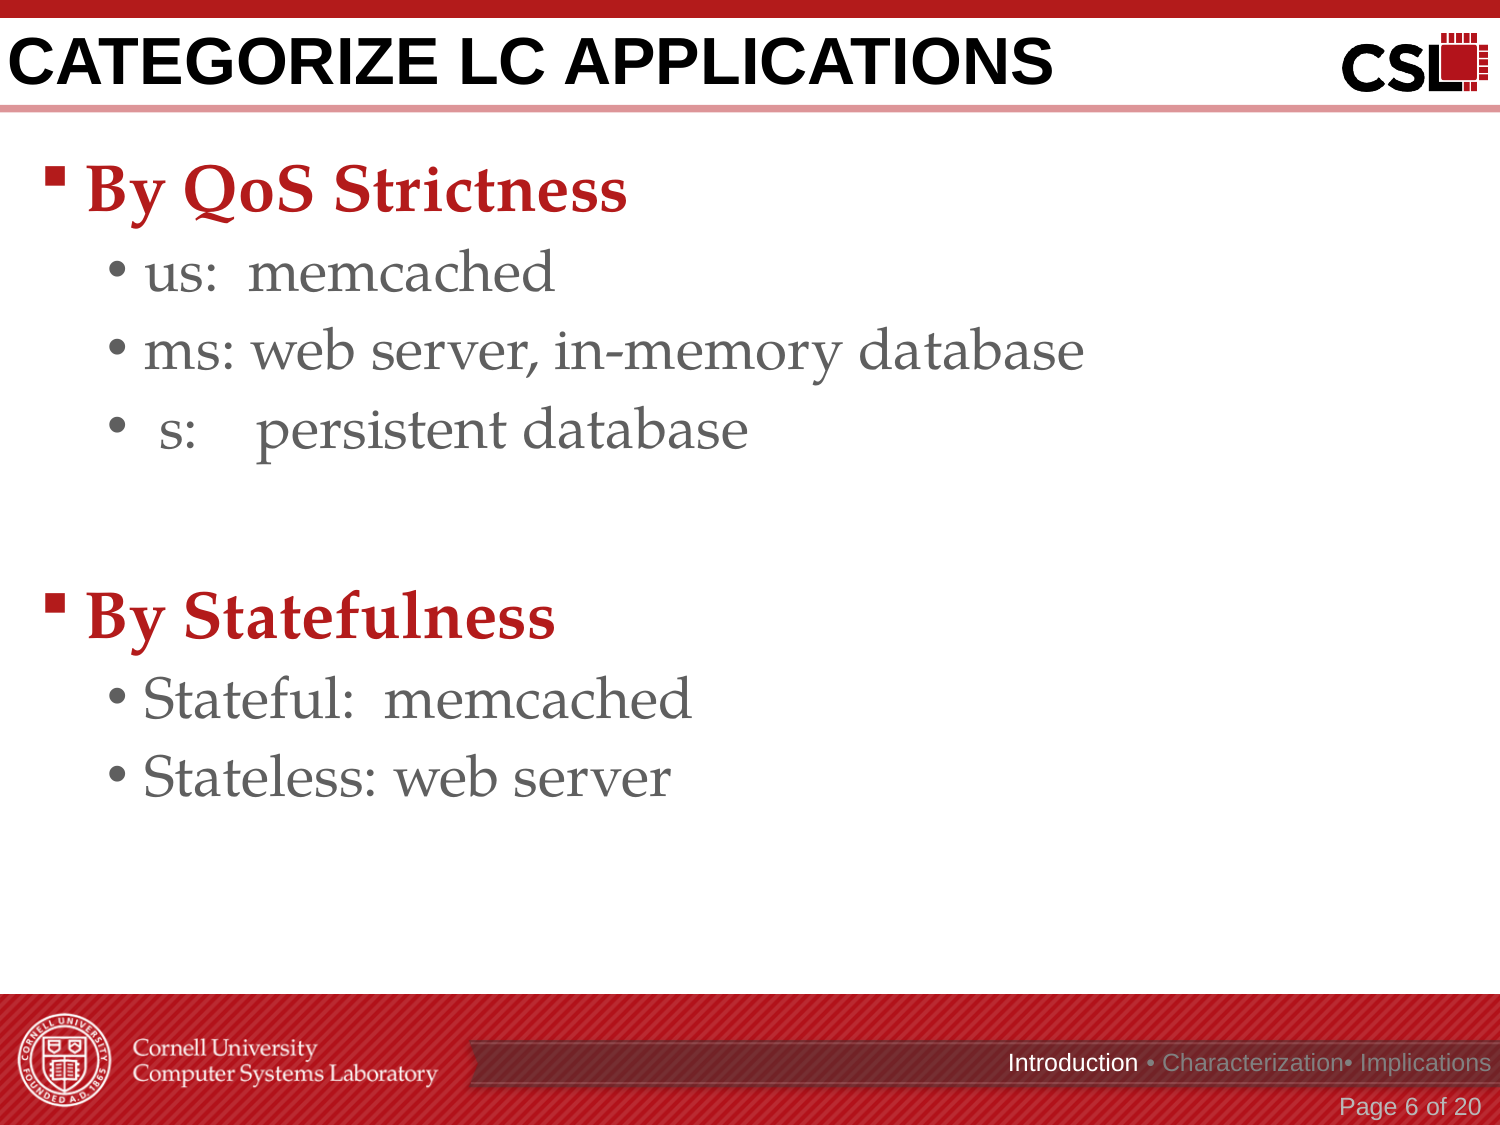

# Categorize LC applications
By QoS Strictness
us:  memcached
ms: web server, in-memory database
 s:    persistent database

By Statefulness
Stateful:  memcached
Stateless: web server

Introduction • Characterization• Implications
Page 6 of 20